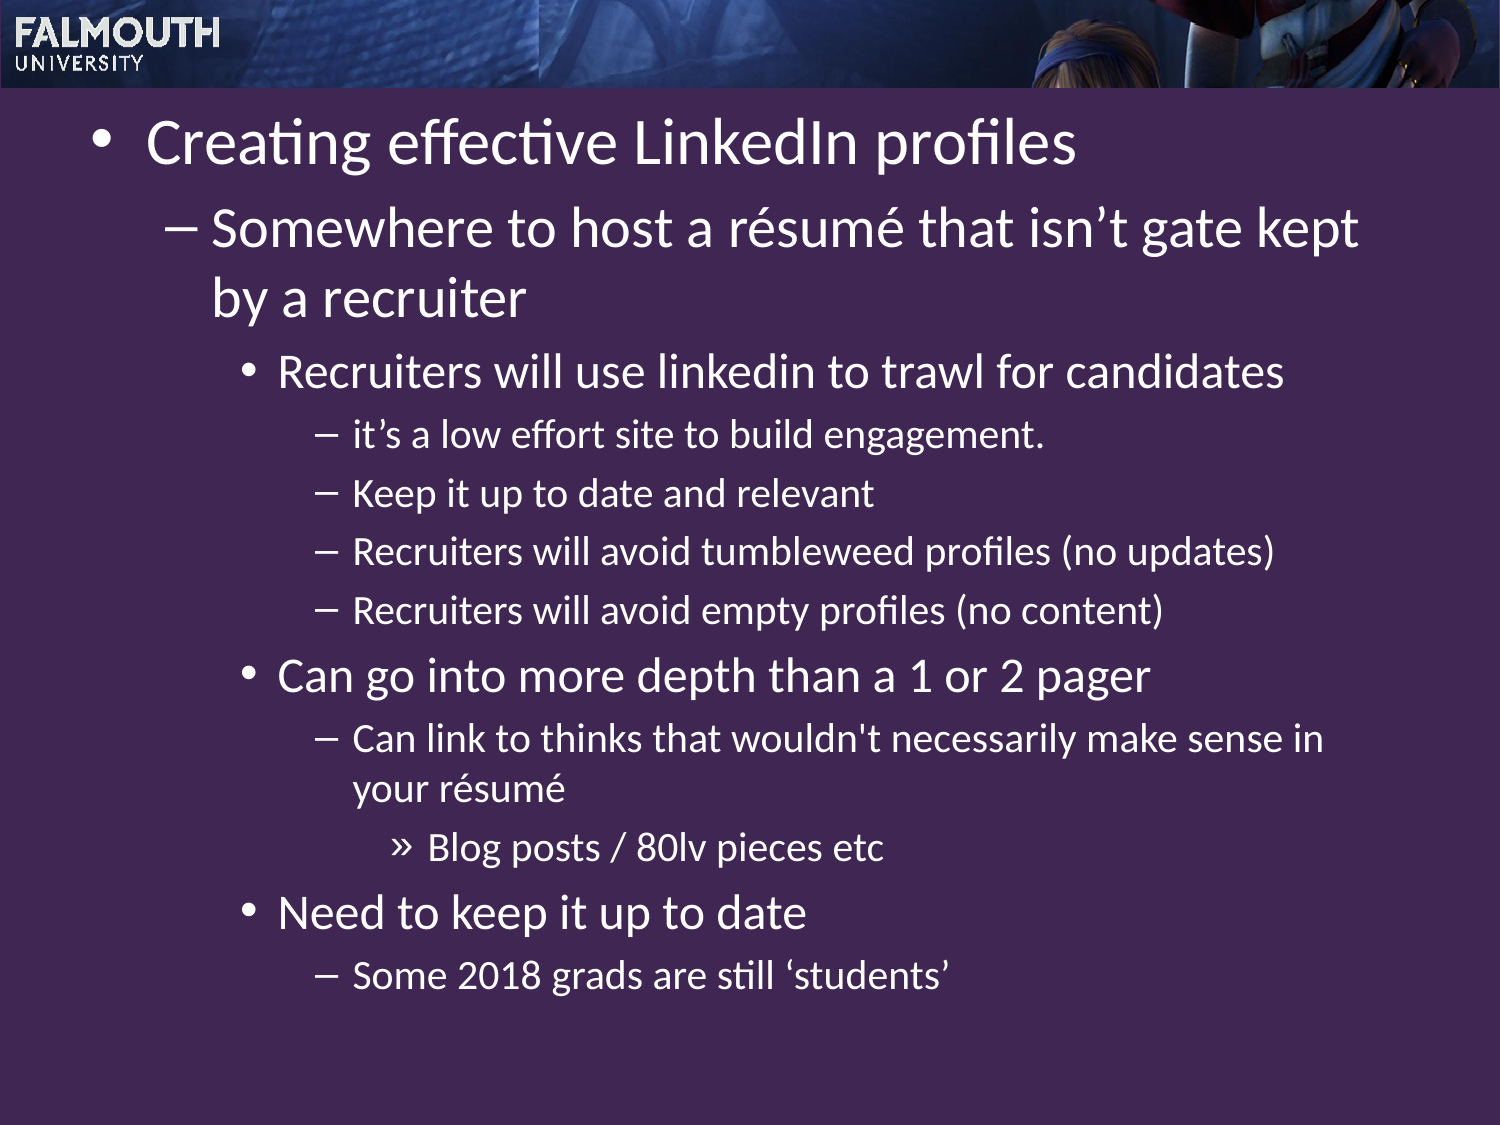

Creating effective LinkedIn profiles
Somewhere to host a résumé that isn’t gate kept by a recruiter
Recruiters will use linkedin to trawl for candidates
it’s a low effort site to build engagement.
Keep it up to date and relevant
Recruiters will avoid tumbleweed profiles (no updates)
Recruiters will avoid empty profiles (no content)
Can go into more depth than a 1 or 2 pager
Can link to thinks that wouldn't necessarily make sense in your résumé
Blog posts / 80lv pieces etc
Need to keep it up to date
Some 2018 grads are still ‘students’